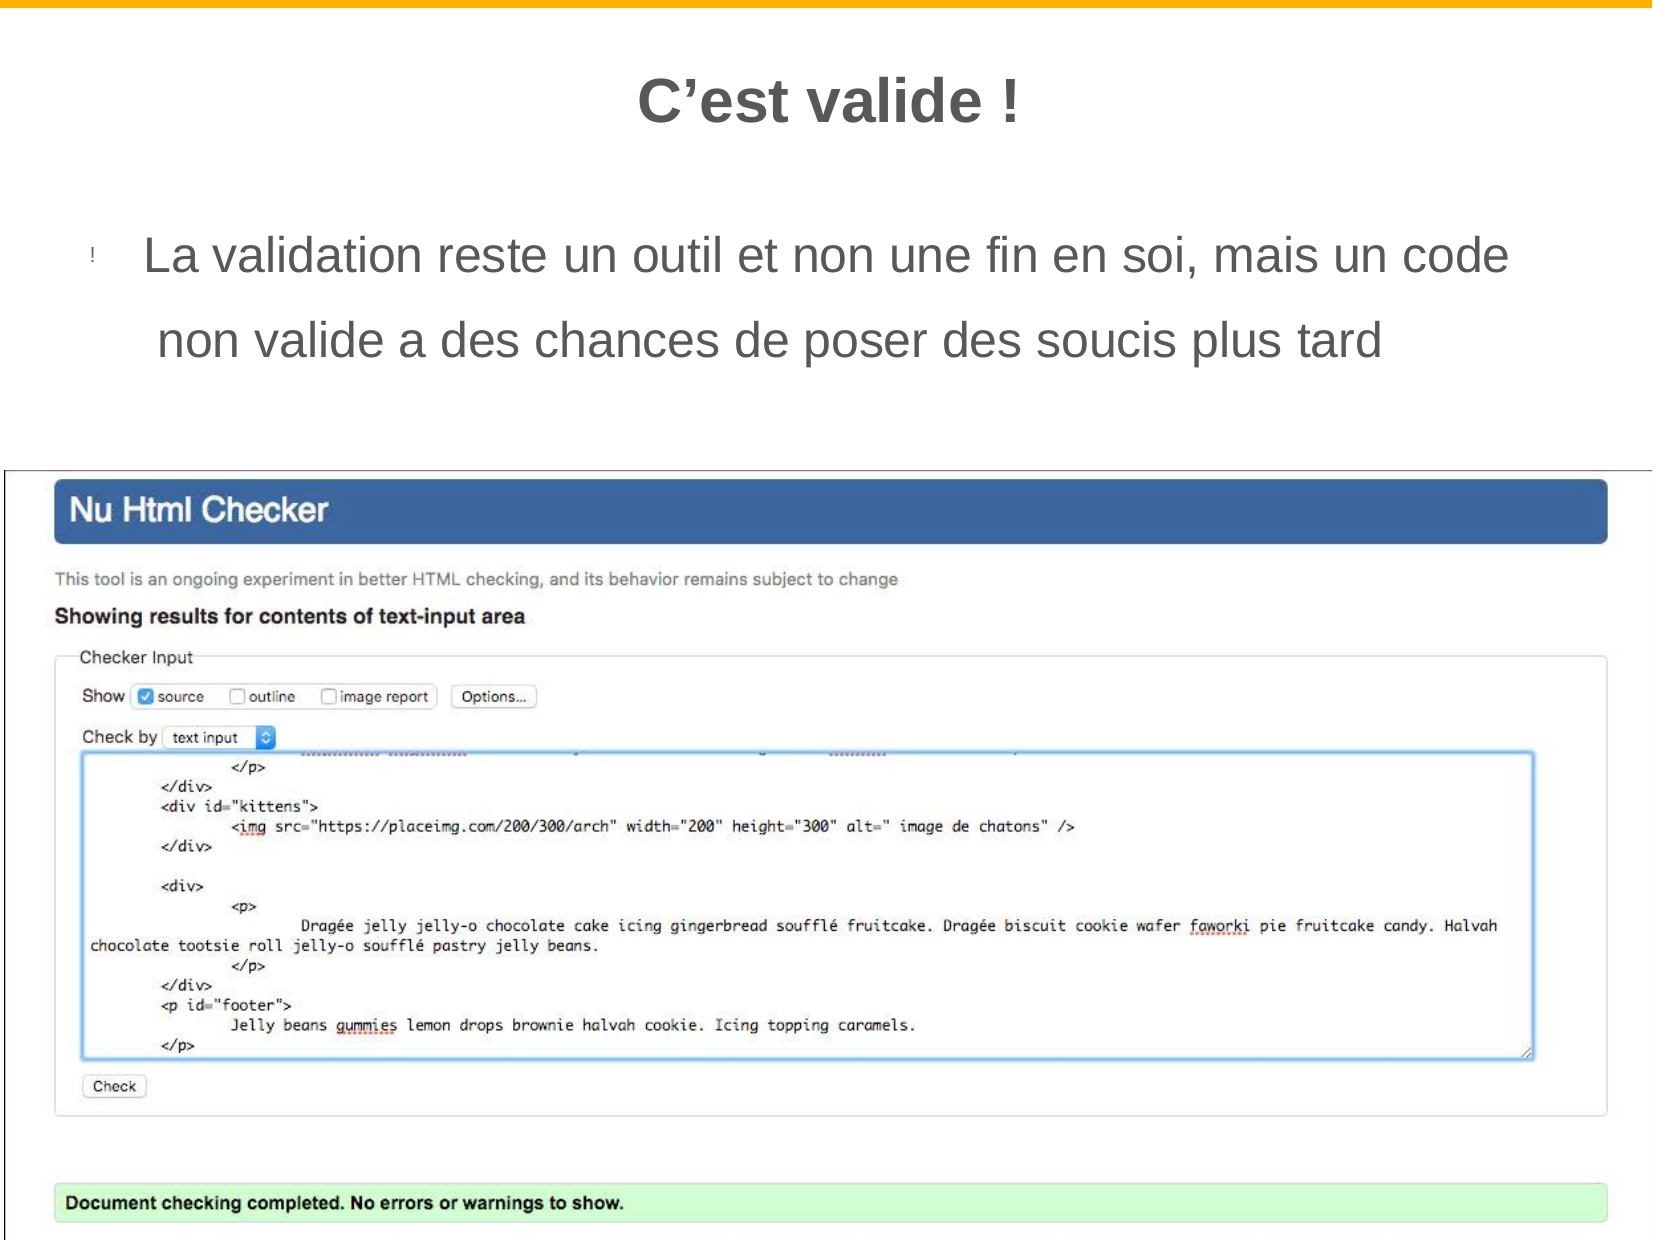

# C’est valide !
La validation reste un outil et non une fin en soi, mais un code  non valide a des chances de poser des soucis plus tard
!

54